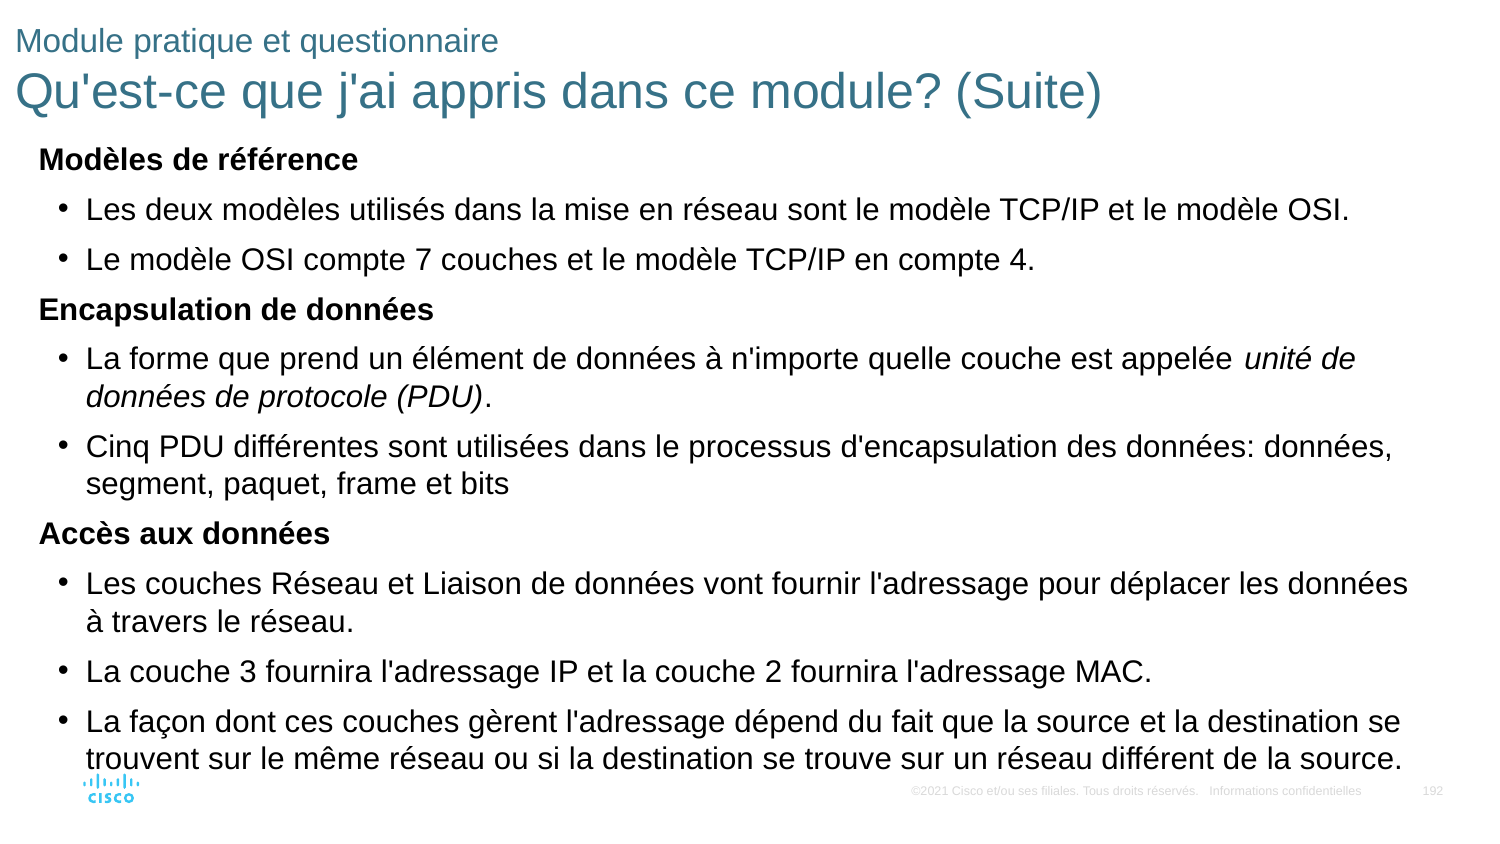

# Module pratique et questionnaire Qu'est-ce que j'ai appris dans ce module? (Suite)
Modèles de référence
Les deux modèles utilisés dans la mise en réseau sont le modèle TCP/IP et le modèle OSI.
Le modèle OSI compte 7 couches et le modèle TCP/IP en compte 4.
Encapsulation de données
La forme que prend un élément de données à n'importe quelle couche est appelée unité de données de protocole (PDU).
Cinq PDU différentes sont utilisées dans le processus d'encapsulation des données: données, segment, paquet, frame et bits
Accès aux données
Les couches Réseau et Liaison de données vont fournir l'adressage pour déplacer les données à travers le réseau.
La couche 3 fournira l'adressage IP et la couche 2 fournira l'adressage MAC.
La façon dont ces couches gèrent l'adressage dépend du fait que la source et la destination se trouvent sur le même réseau ou si la destination se trouve sur un réseau différent de la source.